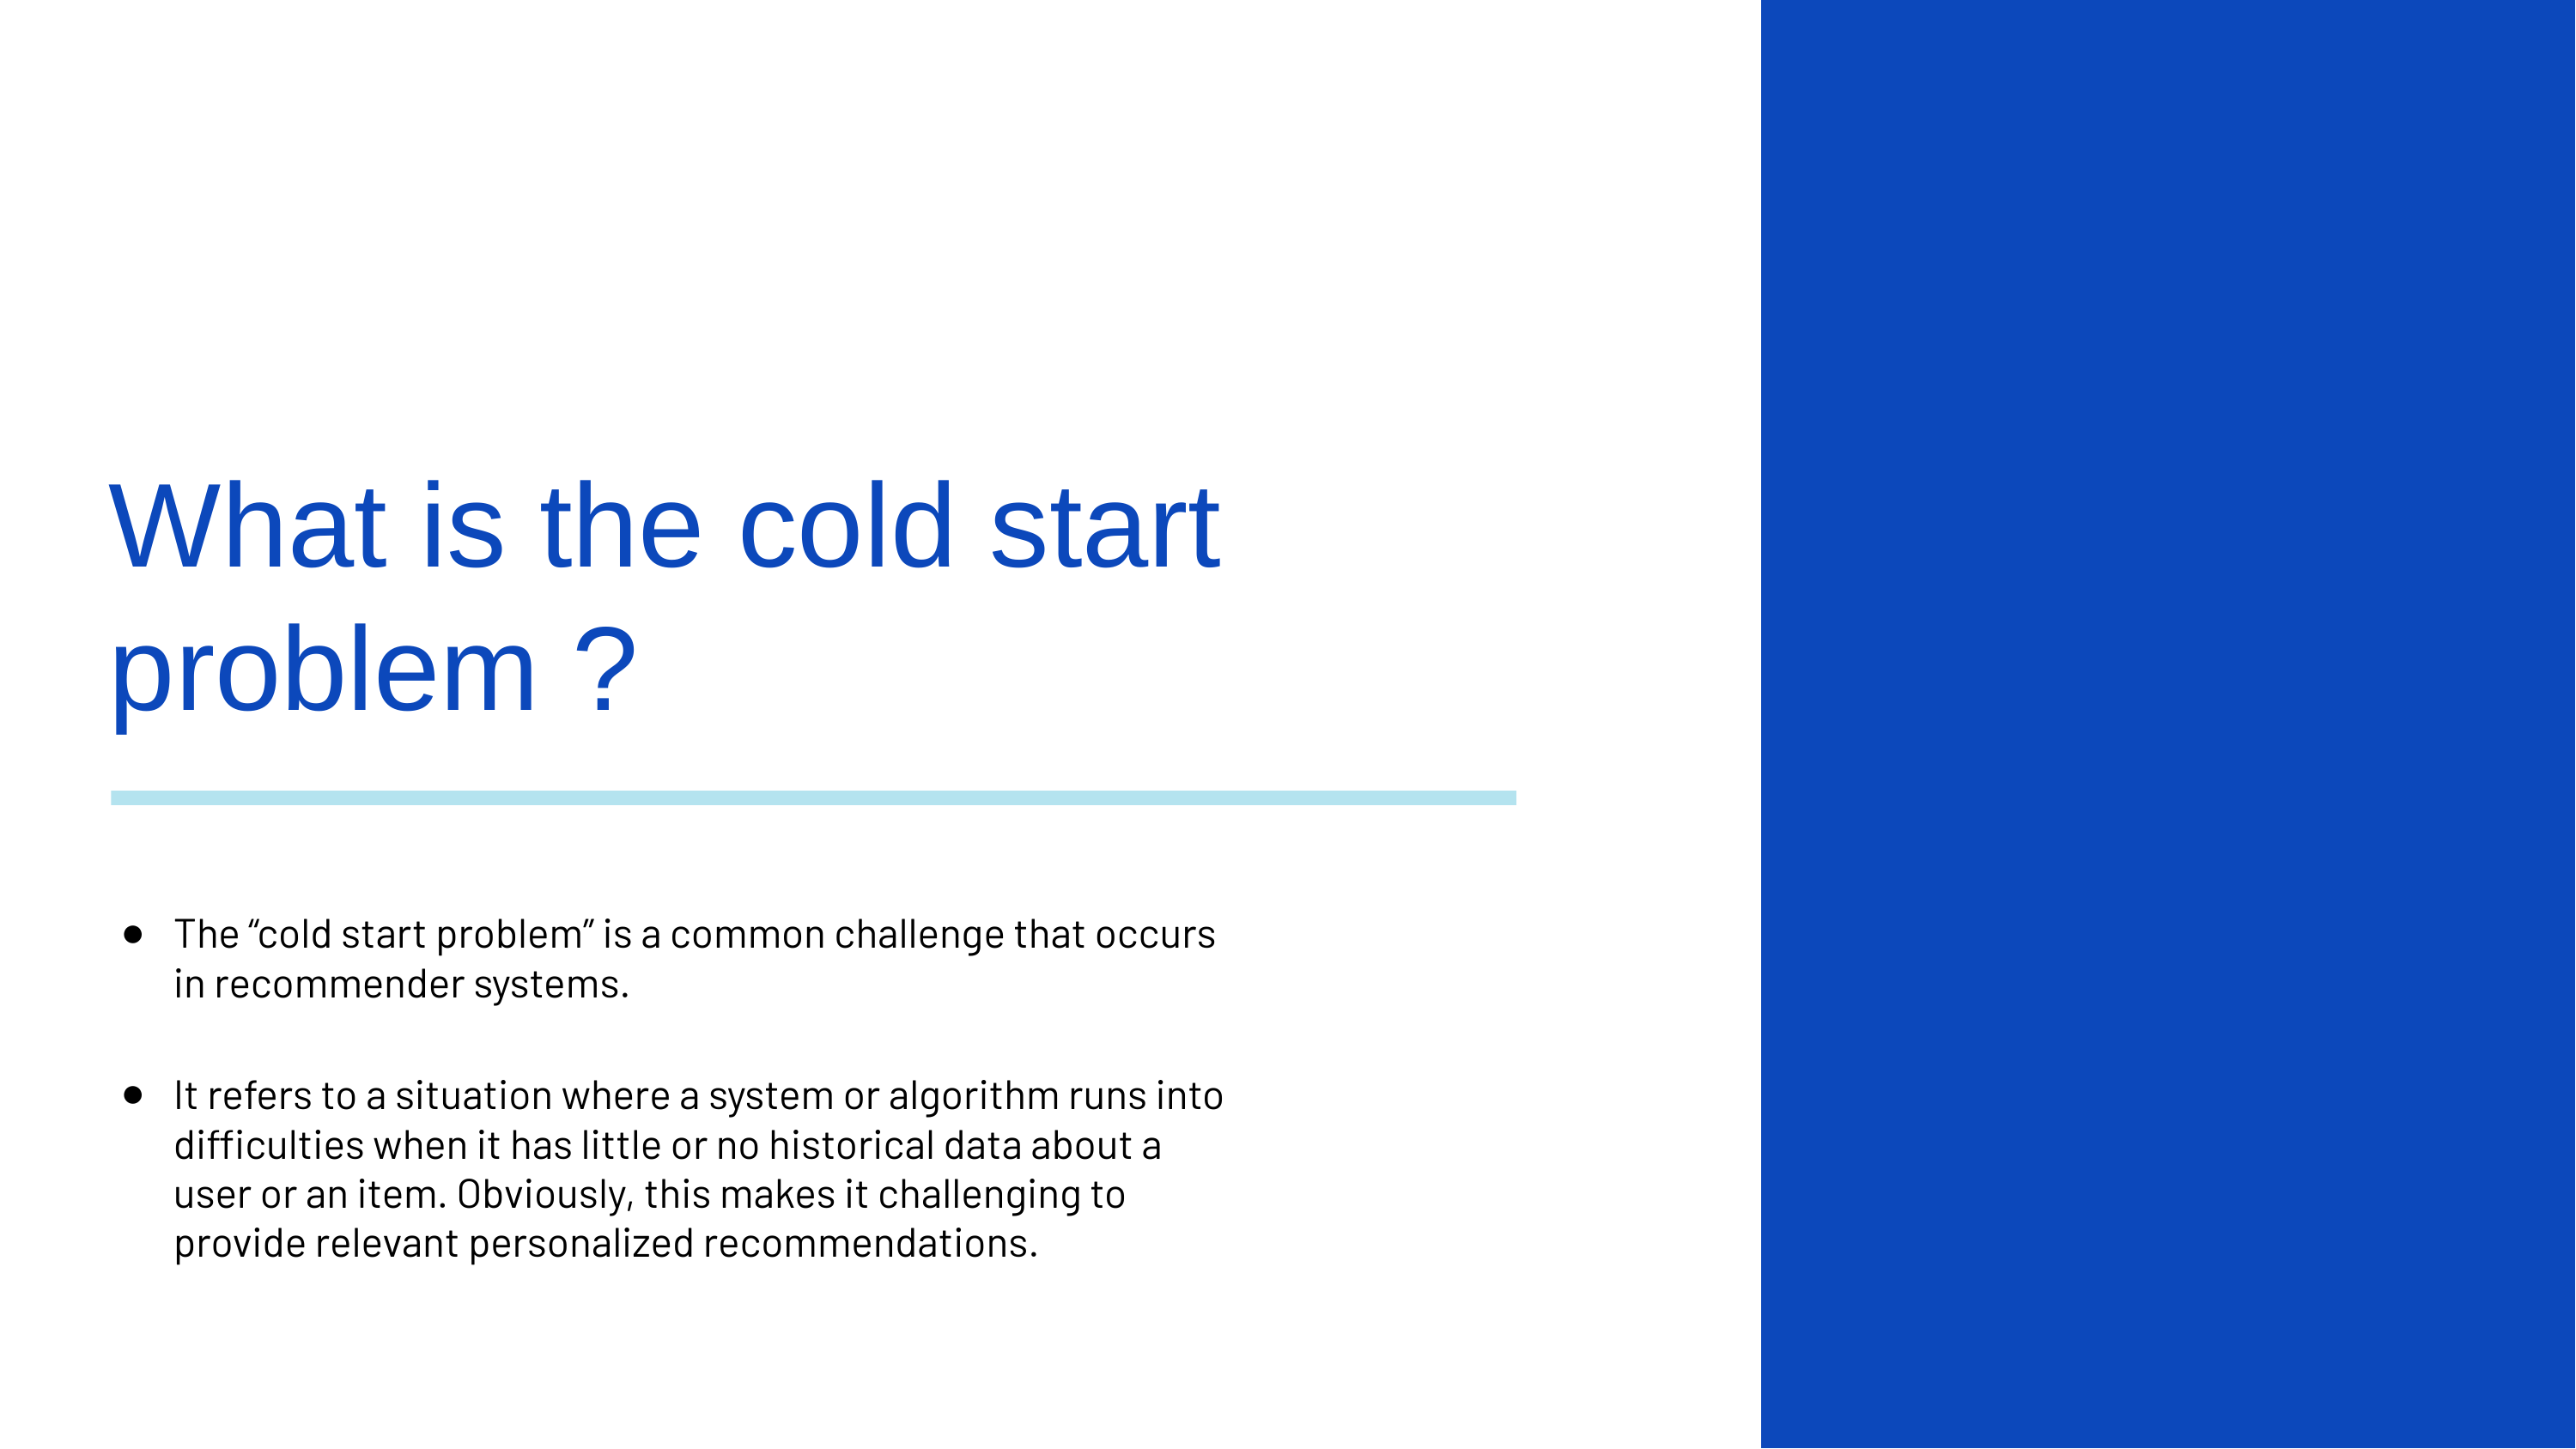

# What is the cold start problem ?
The “cold start problem” is a common challenge that occurs in recommender systems.

It refers to a situation where a system or algorithm runs into difficulties when it has little or no historical data about a user or an item. Obviously, this makes it challenging to provide relevant personalized recommendations.